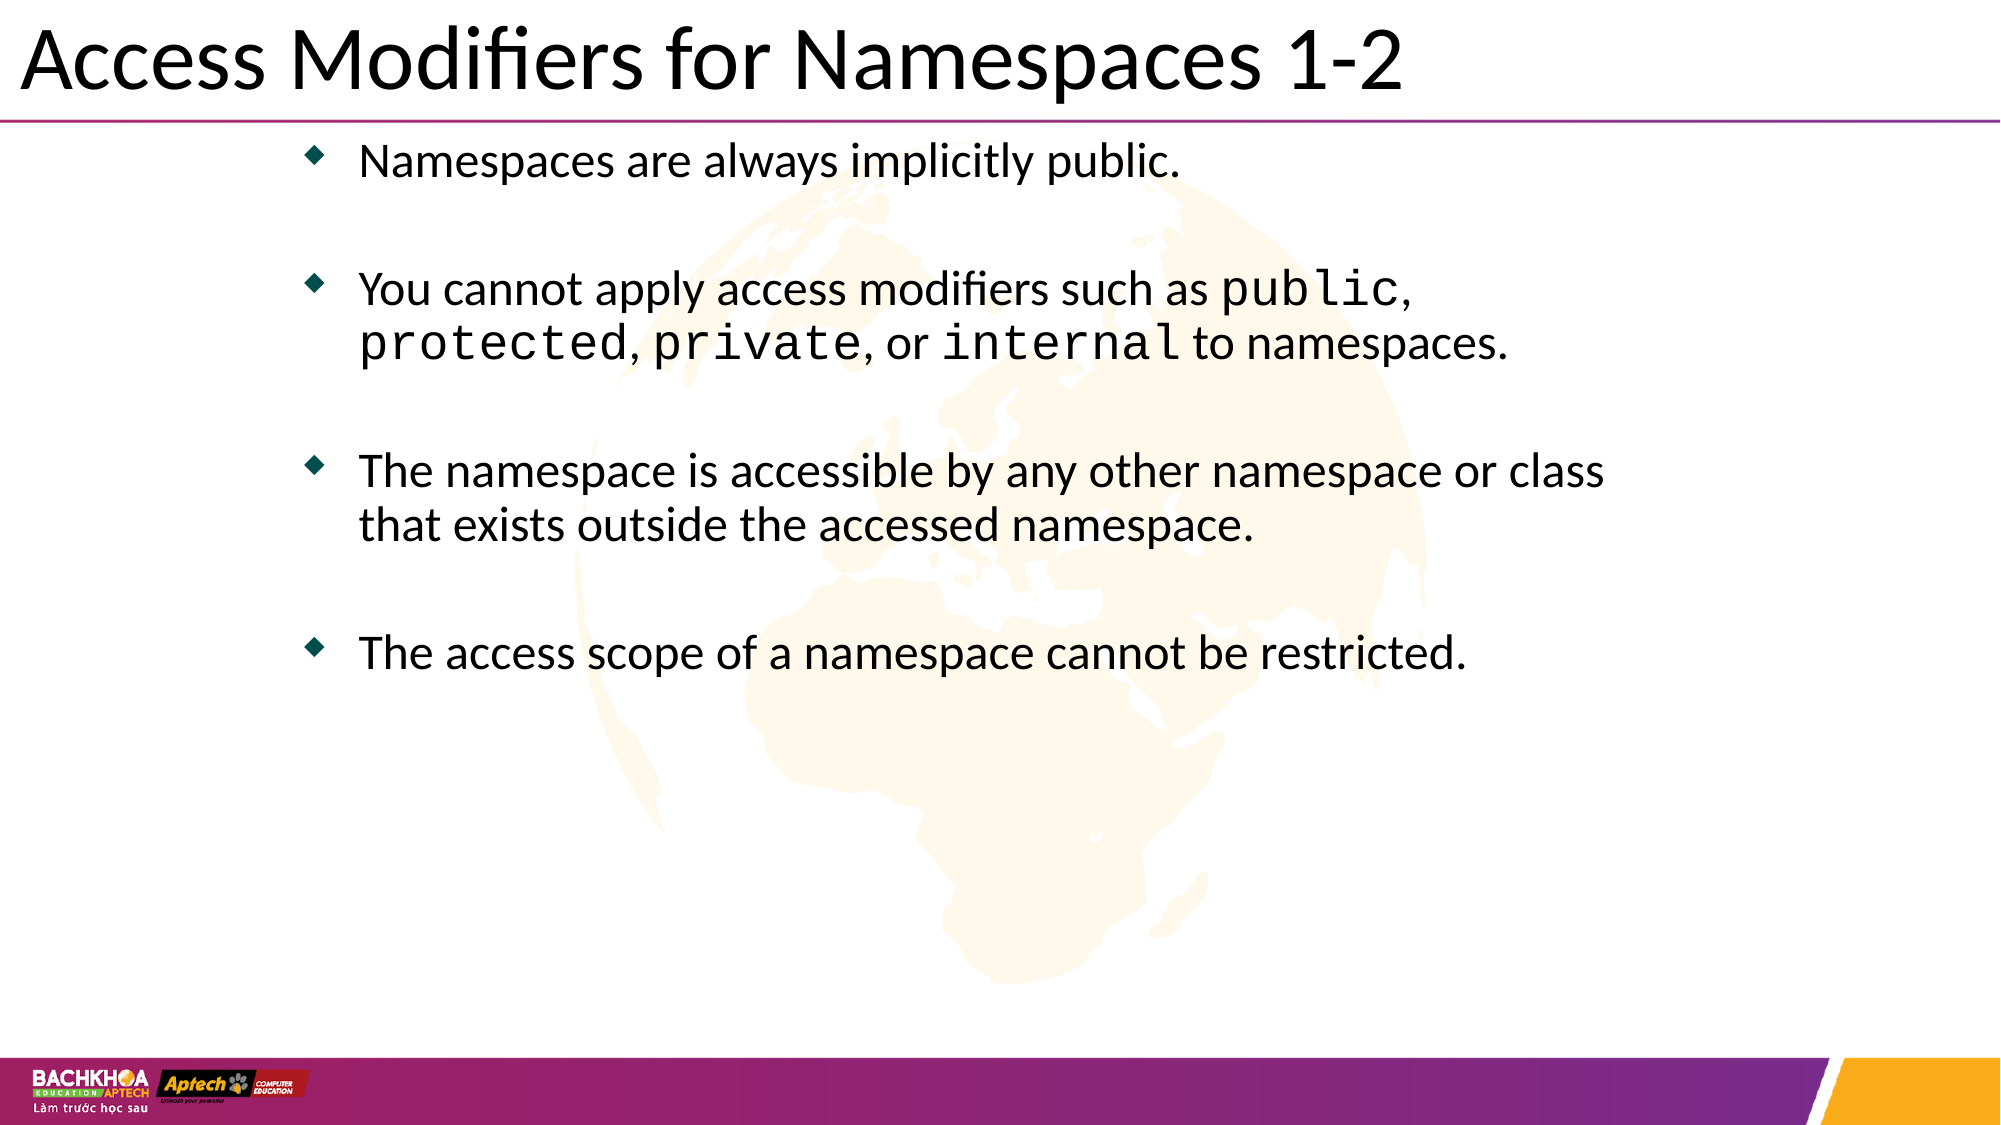

# Access Modifiers for Namespaces 1-2

Namespaces are always implicitly public.

You cannot apply access modifiers such as public, protected, private, or internal to namespaces.

The namespace is accessible by any other namespace or class that exists outside the accessed namespace.

The access scope of a namespace cannot be restricted.